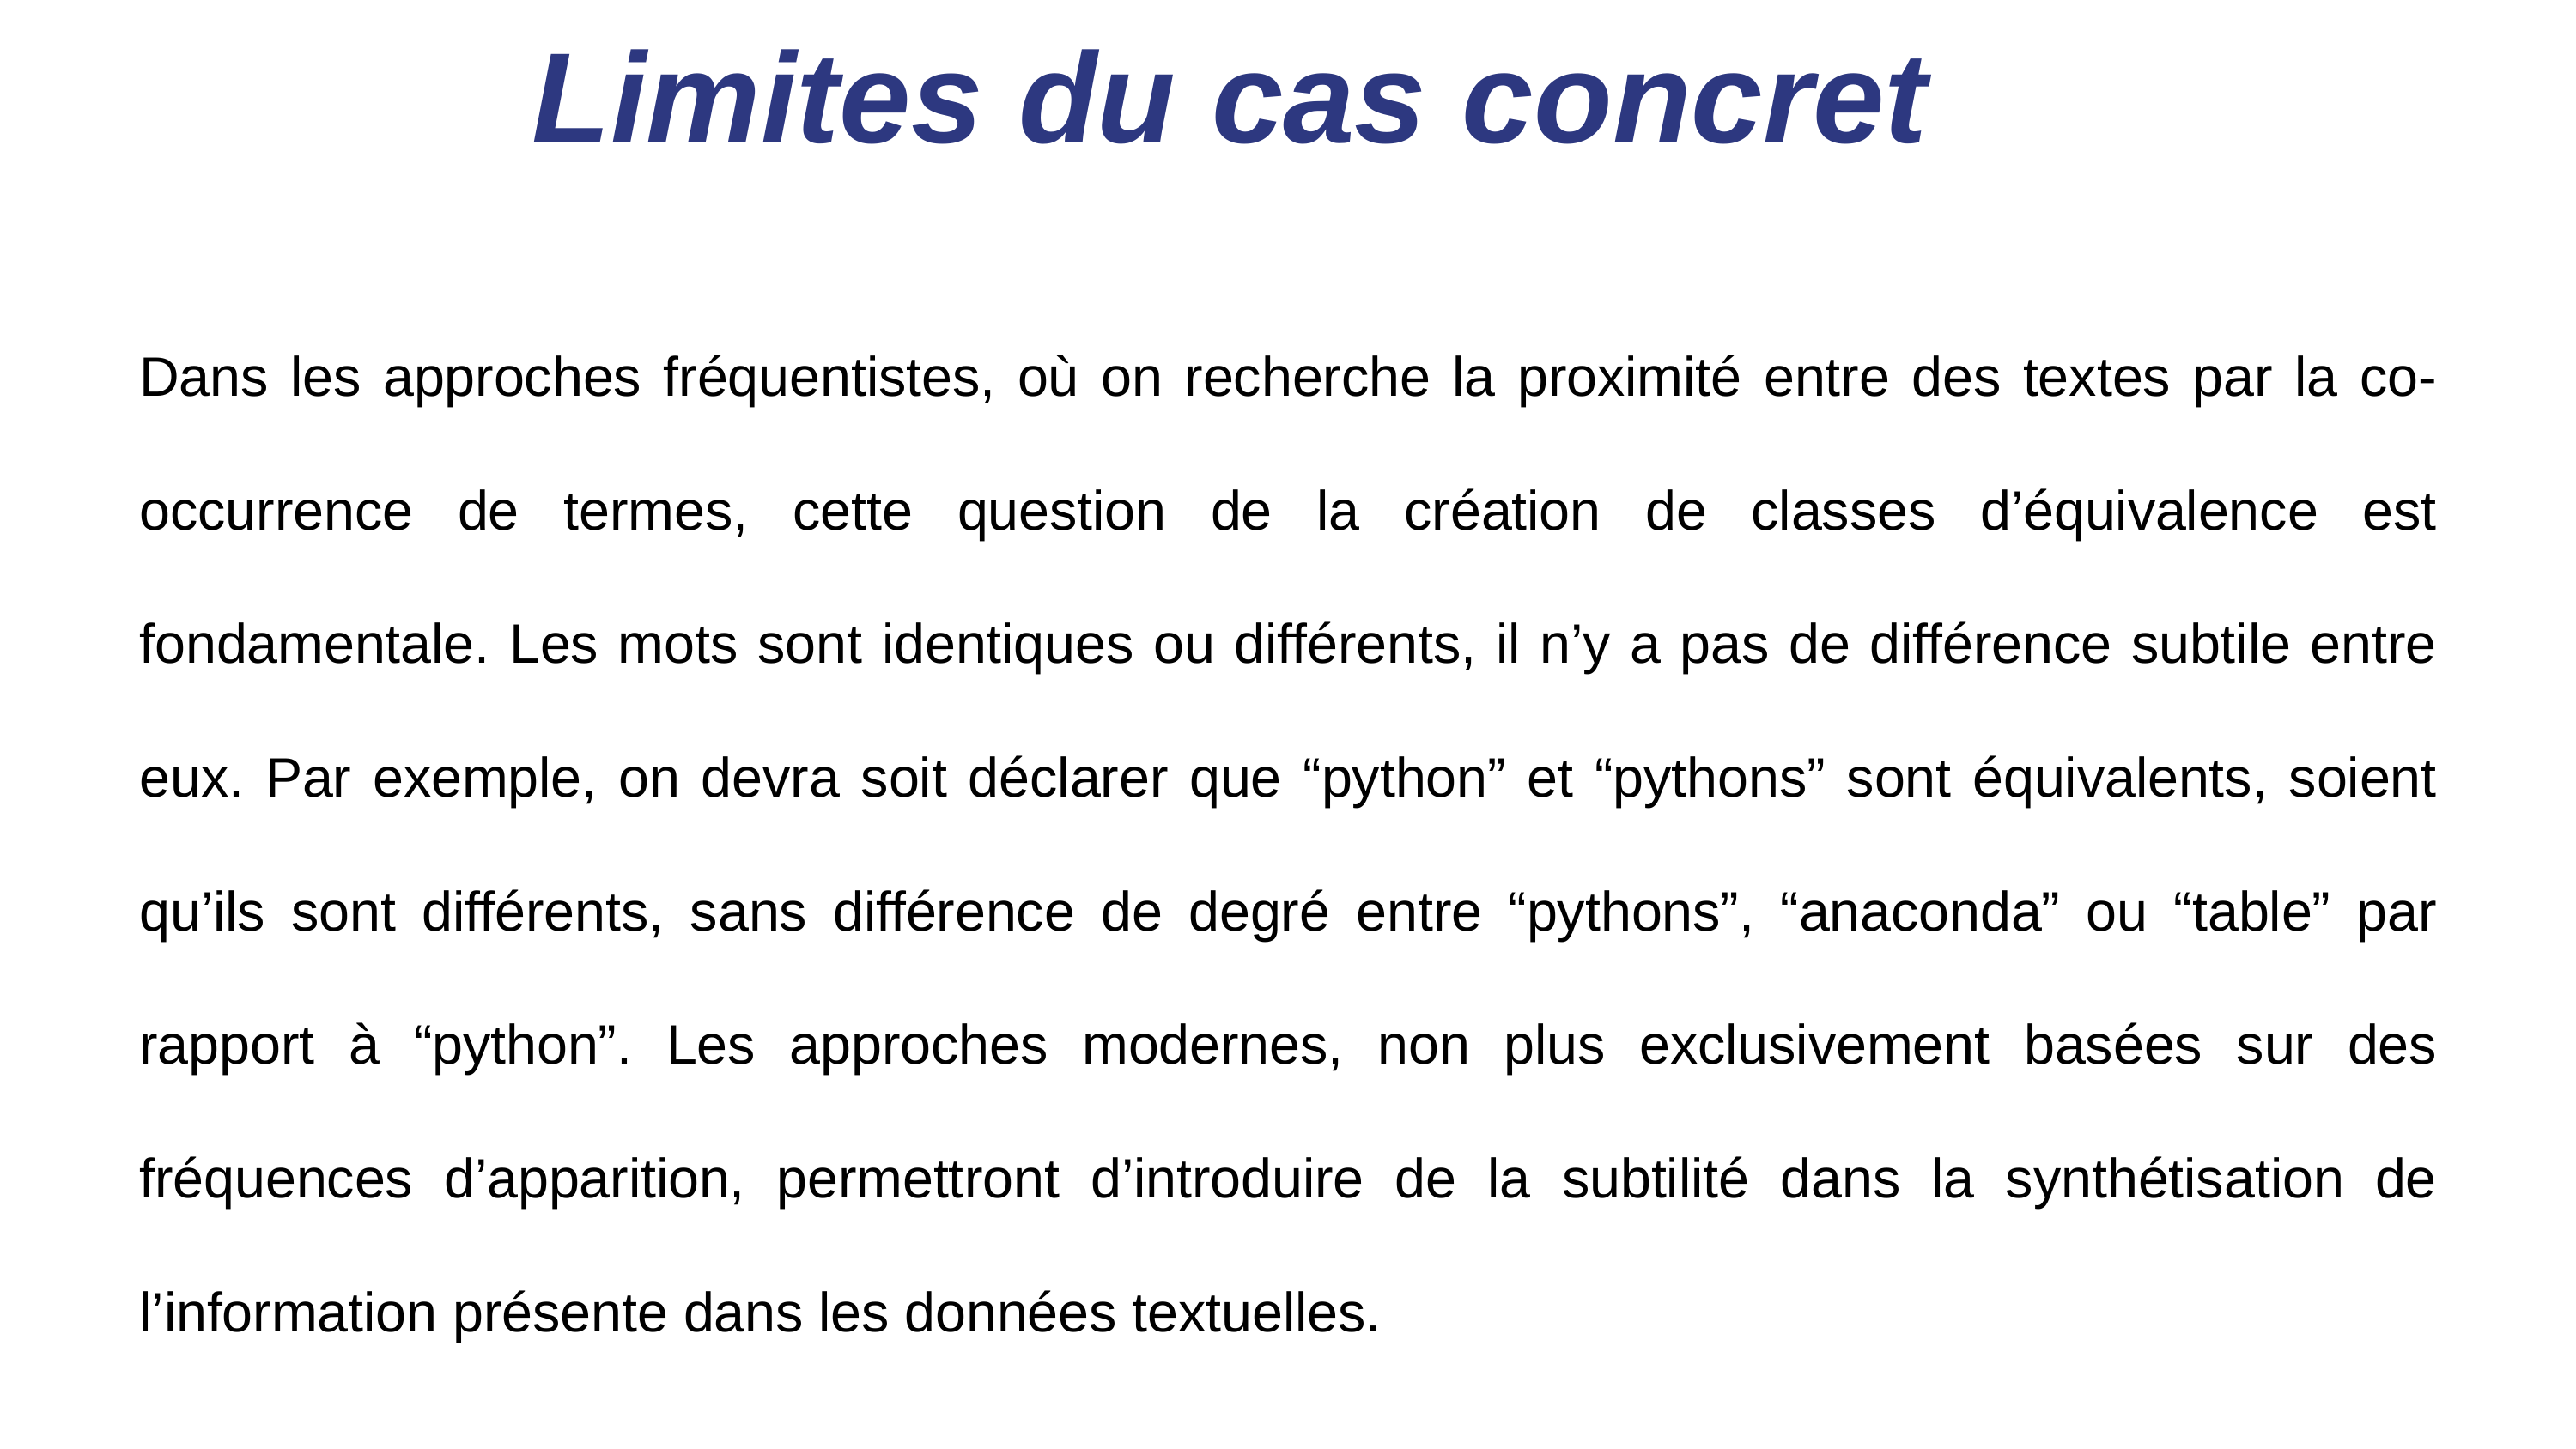

Limites du cas concret
Dans les approches fréquentistes, où on recherche la proximité entre des textes par la co-occurrence de termes, cette question de la création de classes d’équivalence est fondamentale. Les mots sont identiques ou différents, il n’y a pas de différence subtile entre eux. Par exemple, on devra soit déclarer que “python” et “pythons” sont équivalents, soient qu’ils sont différents, sans différence de degré entre “pythons”, “anaconda” ou “table” par rapport à “python”. Les approches modernes, non plus exclusivement basées sur des fréquences d’apparition, permettront d’introduire de la subtilité dans la synthétisation de l’information présente dans les données textuelles.